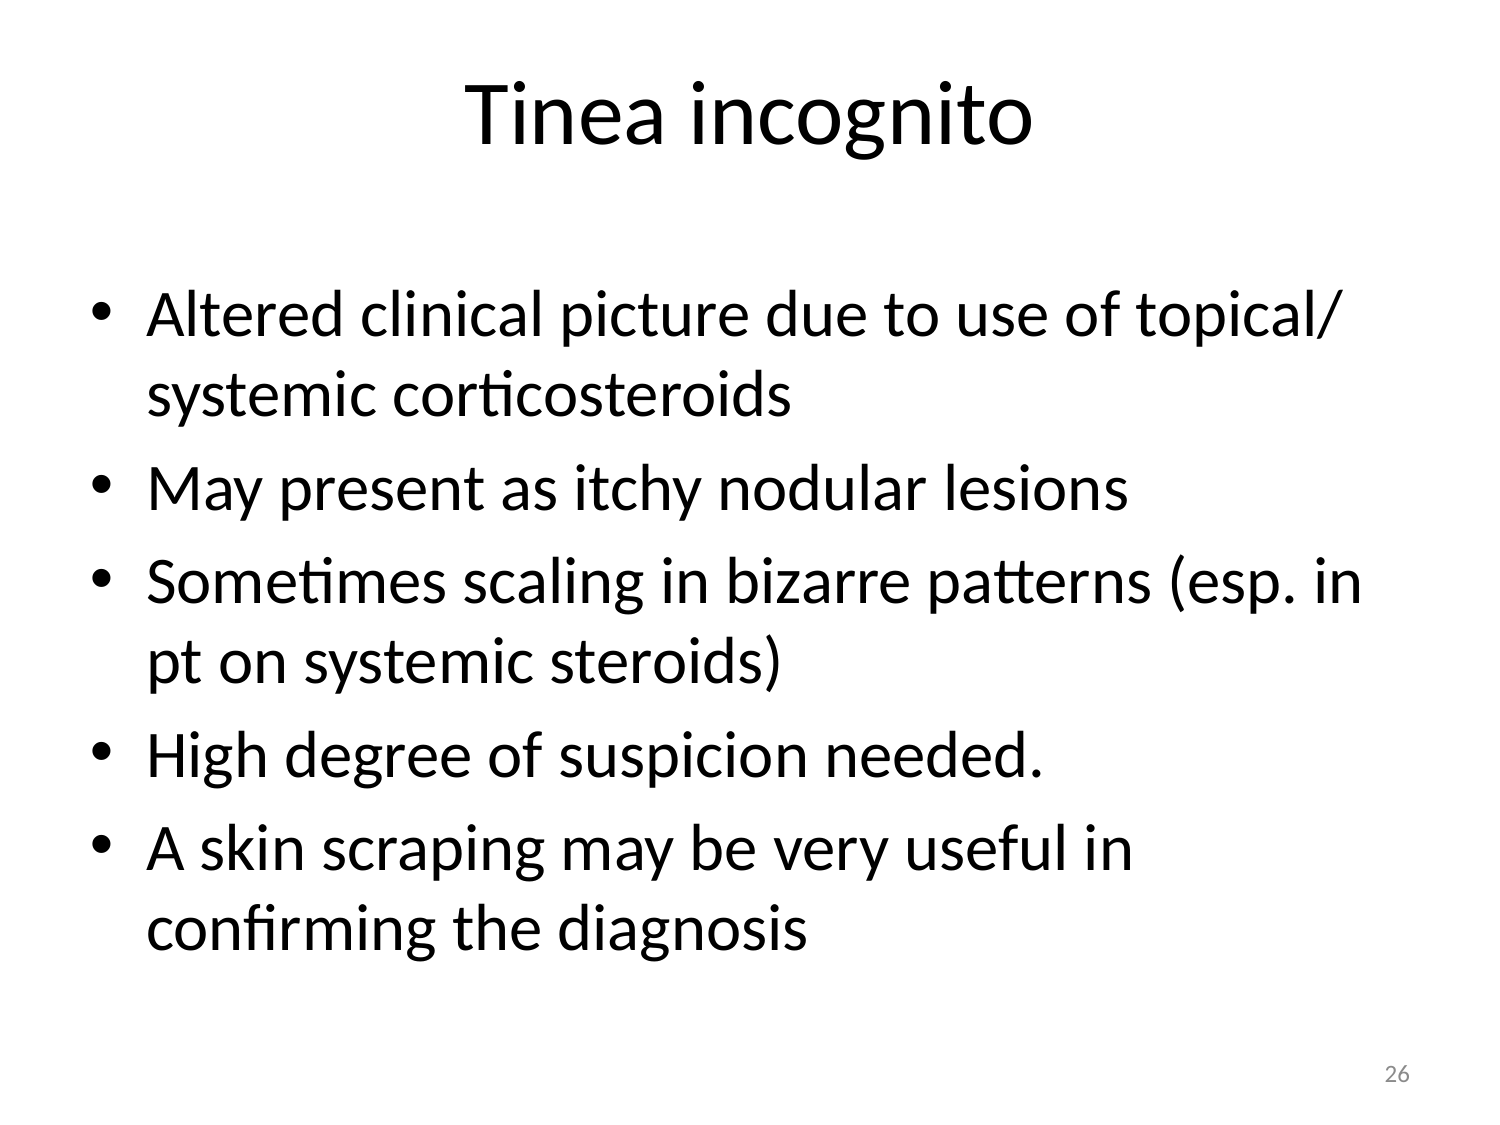

Tinea incognito
Altered clinical picture due to use of topical/ systemic corticosteroids
May present as itchy nodular lesions
Sometimes scaling in bizarre patterns (esp. in pt on systemic steroids)
High degree of suspicion needed.
A skin scraping may be very useful in confirming the diagnosis

26